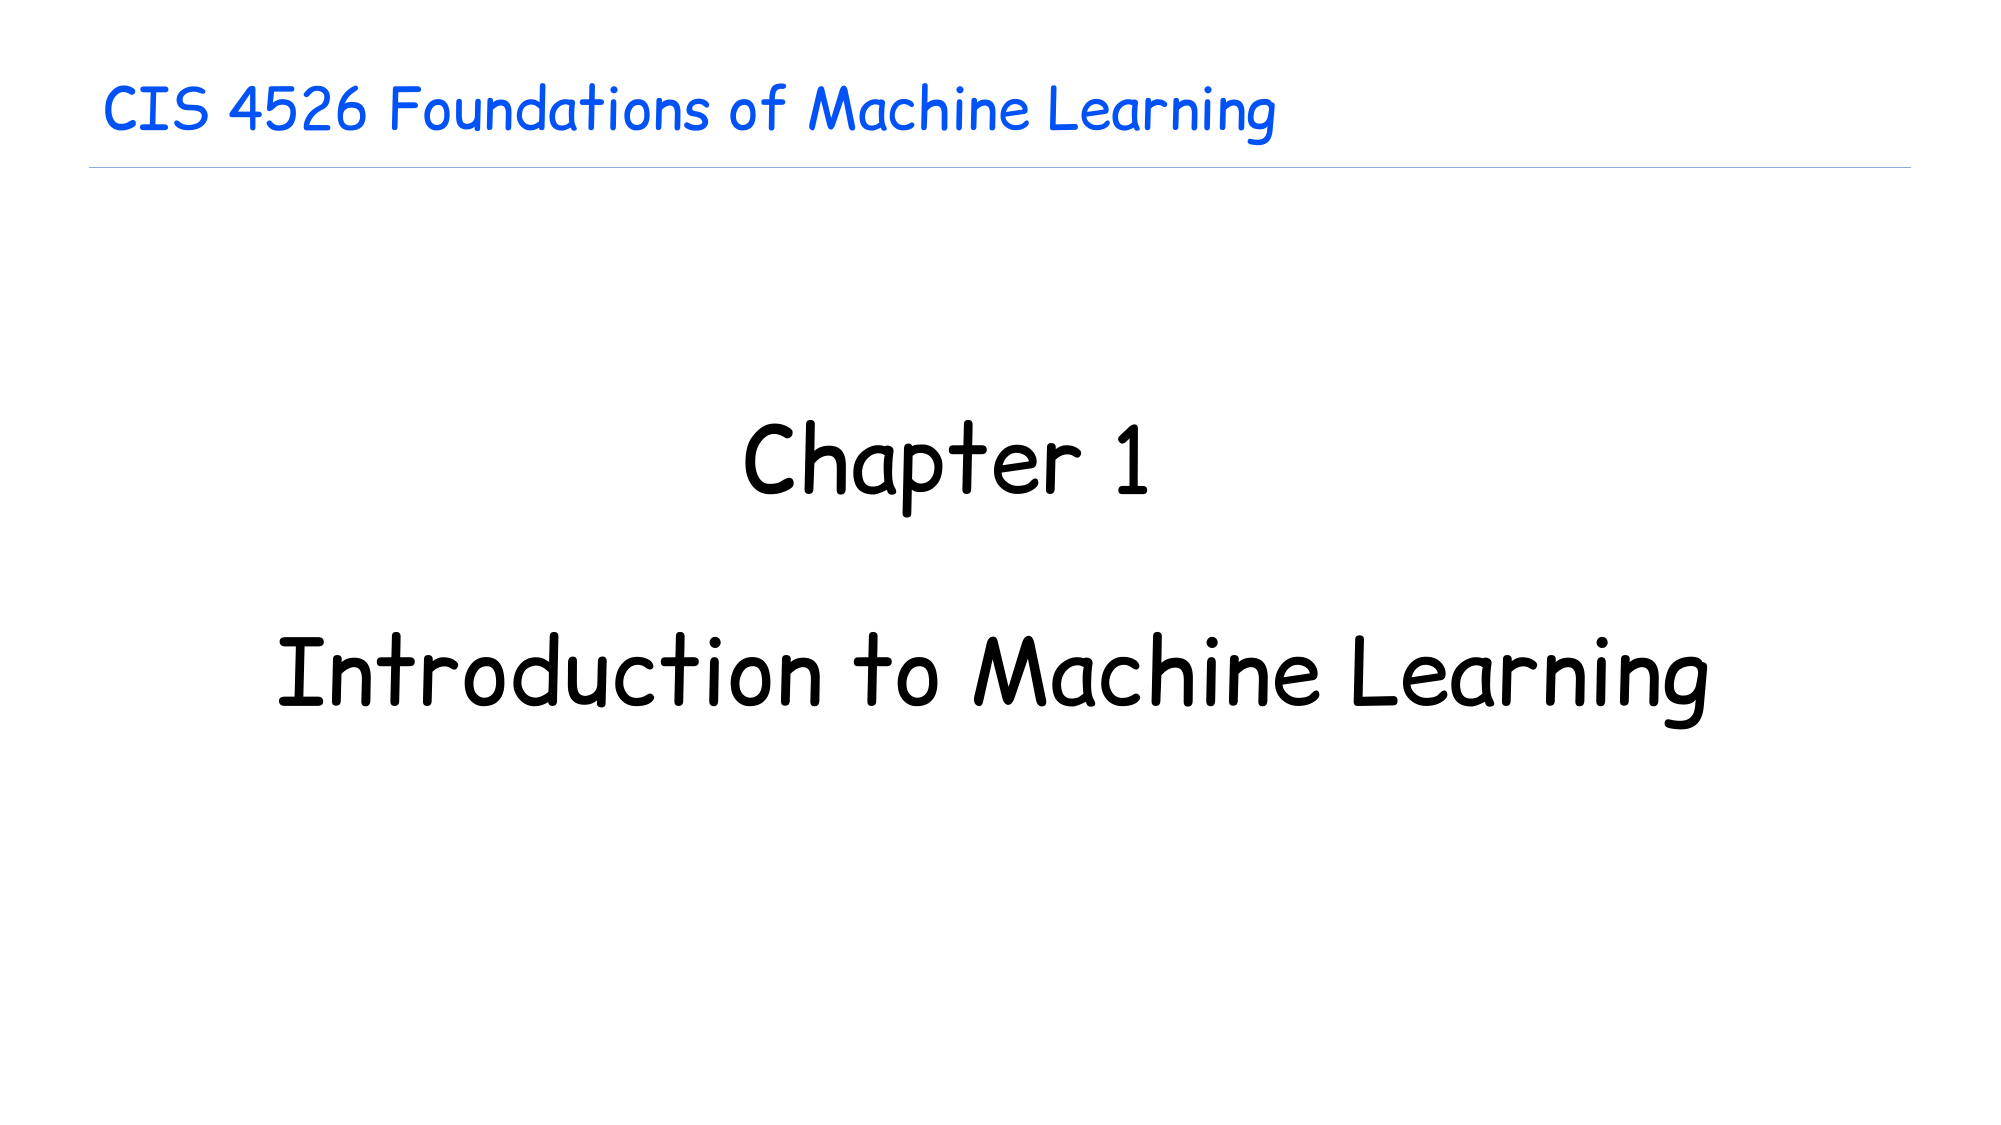

# CIS 4526 Foundations of Machine Learning
Chapter 1
Introduction to Machine Learning